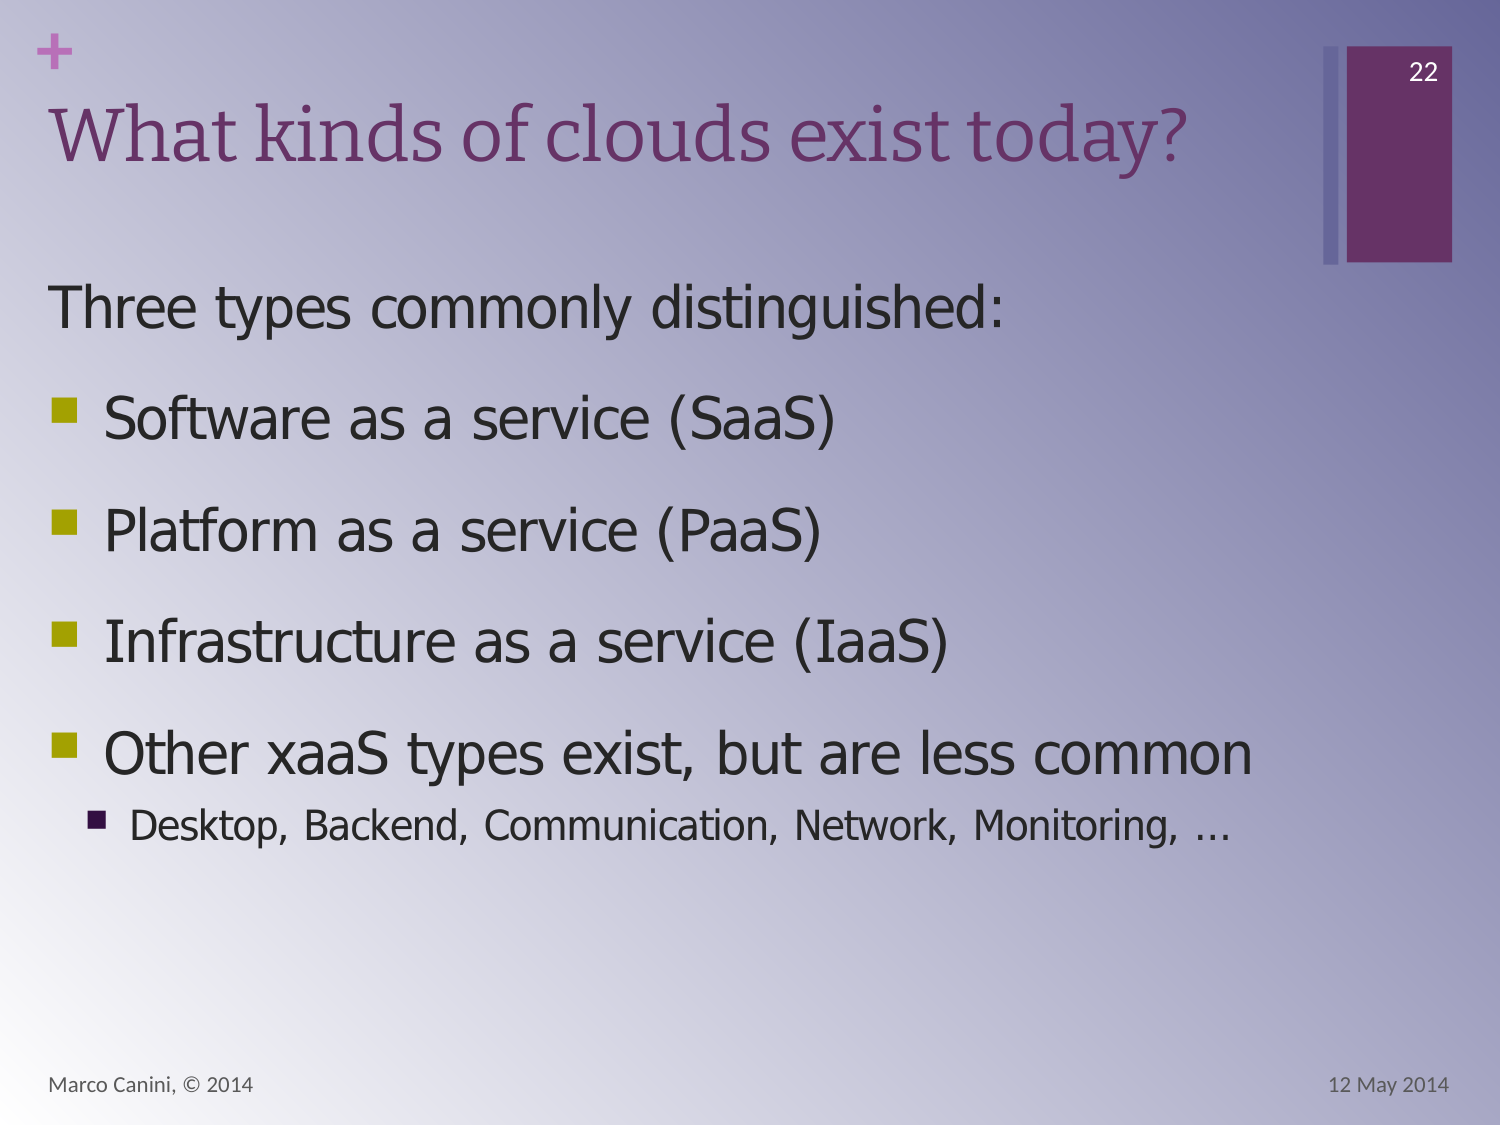

22
# What kinds of clouds exist today?
Three types commonly distinguished:
Software as a service (SaaS)
Platform as a service (PaaS)
Infrastructure as a service (IaaS)
Other xaaS types exist, but are less common
Desktop, Backend, Communication, Network, Monitoring, ...
Marco Canini, © 2014
12 May 2014